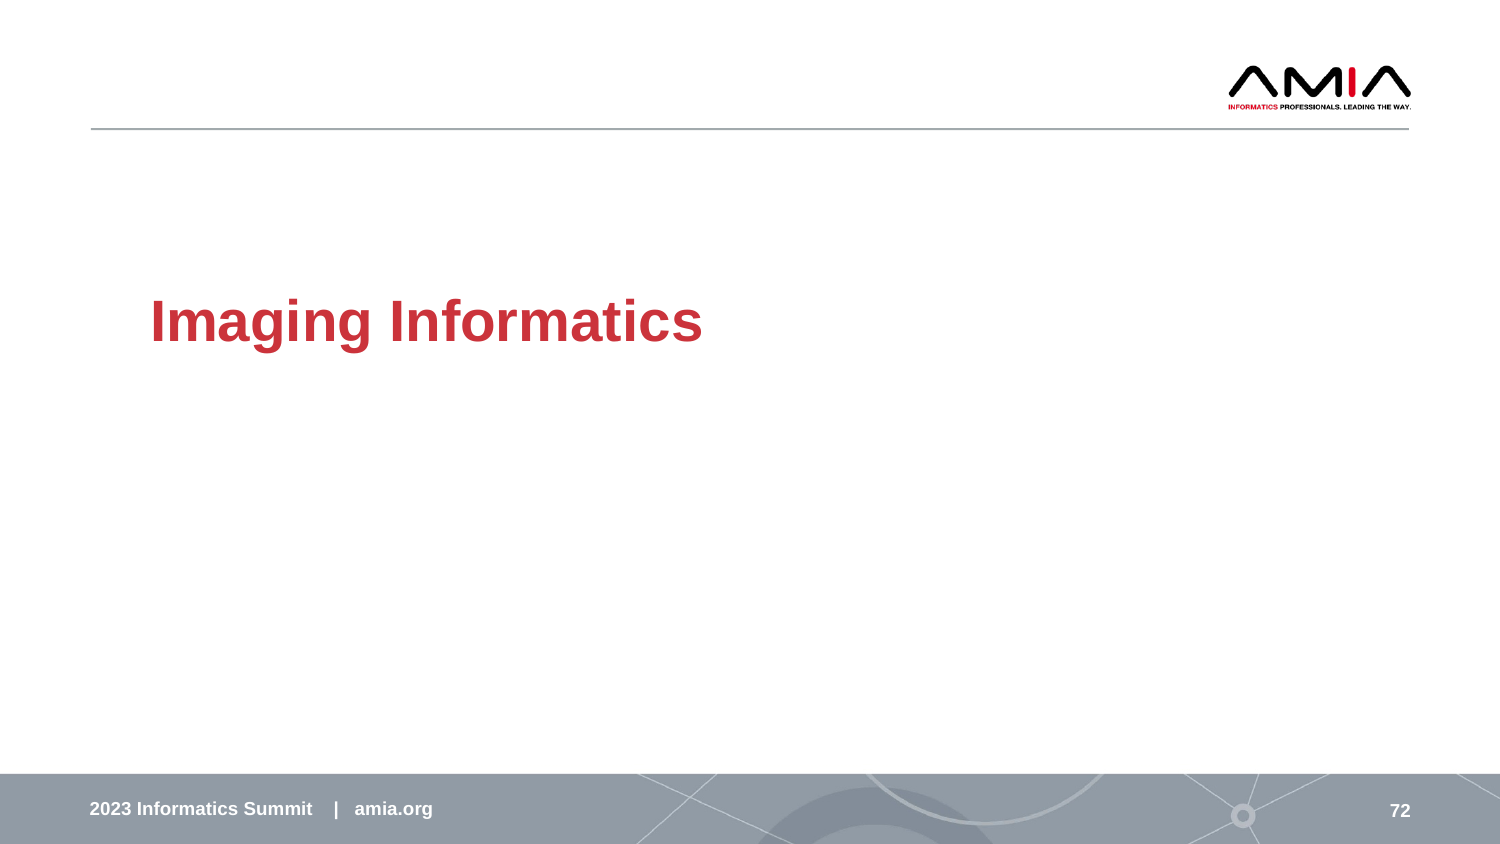

# Imaging Informatics
2023 Informatics Summit    |   amia.org
72